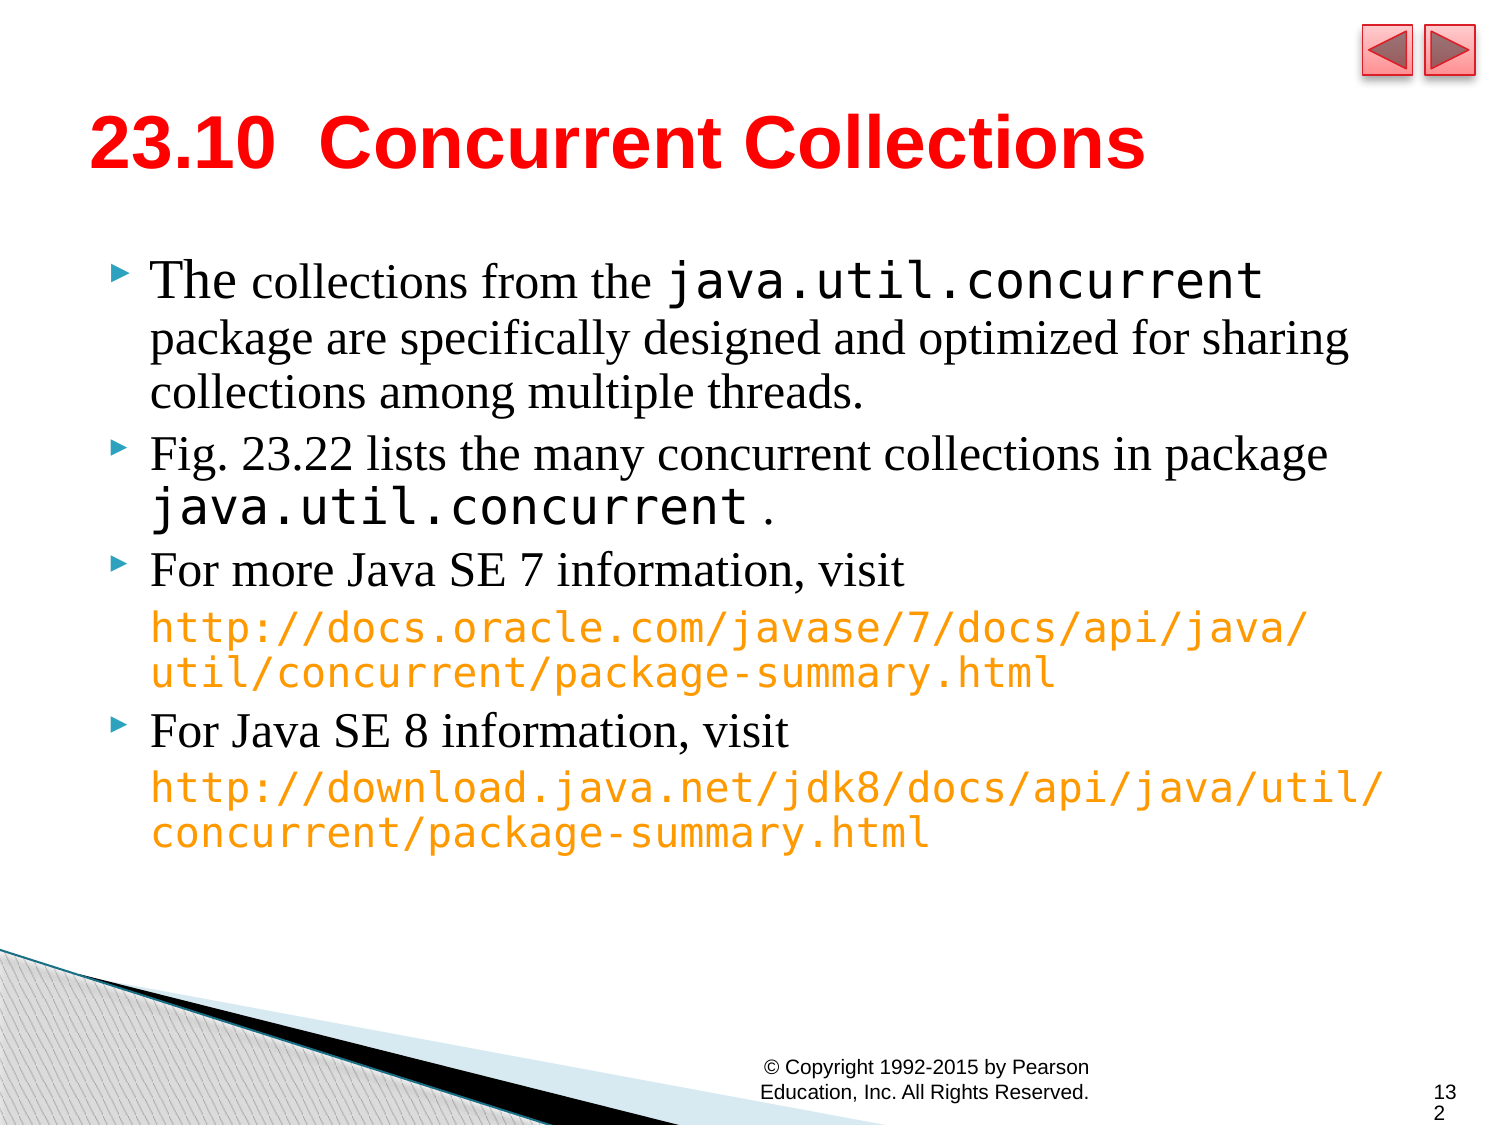

# 23.10  Concurrent Collections
The collections from the java.util.concurrent package are specifically designed and optimized for sharing collections among multiple threads.
Fig. 23.22 lists the many concurrent collections in package java.util.concurrent .
For more Java SE 7 information, visit
	http://docs.oracle.com/javase/7/docs/api/java/
util/concurrent/package-summary.html
For Java SE 8 information, visit
	http://download.java.net/jdk8/docs/api/java/util/
concurrent/package-summary.html

© Copyright 1992-2015 by Pearson Education, Inc. All Rights Reserved.
132